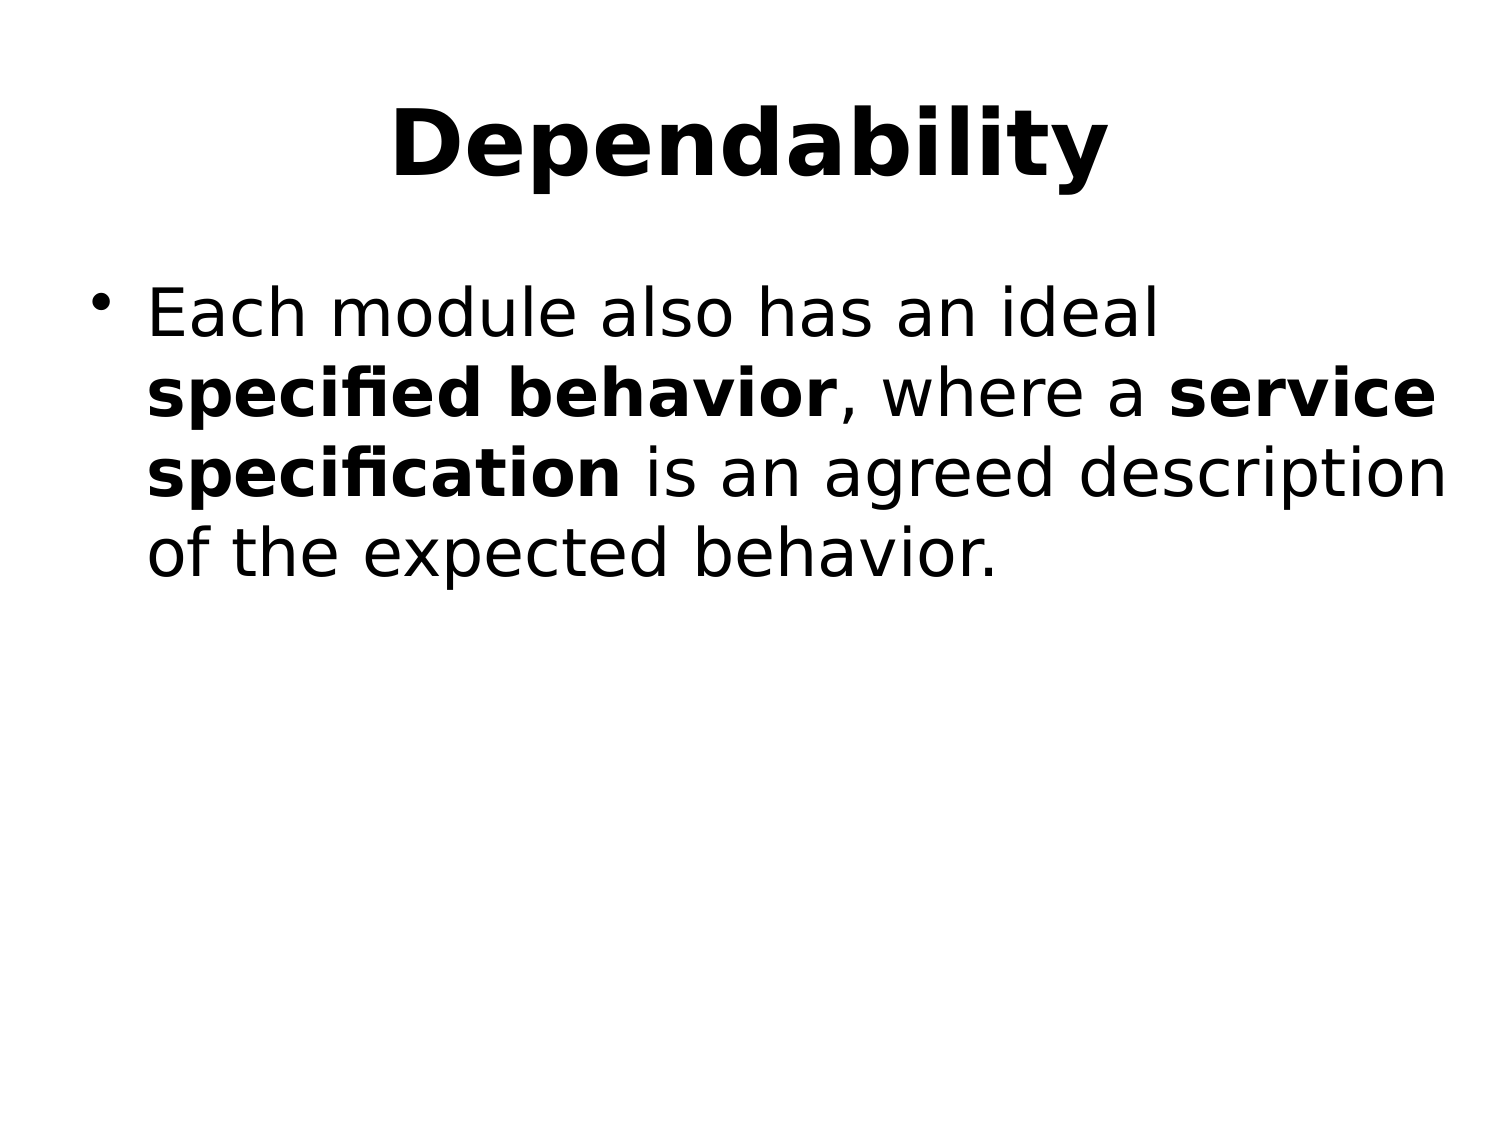

# Dependability
Each module also has an ideal specified behavior, where a service specification is an agreed description of the expected behavior.